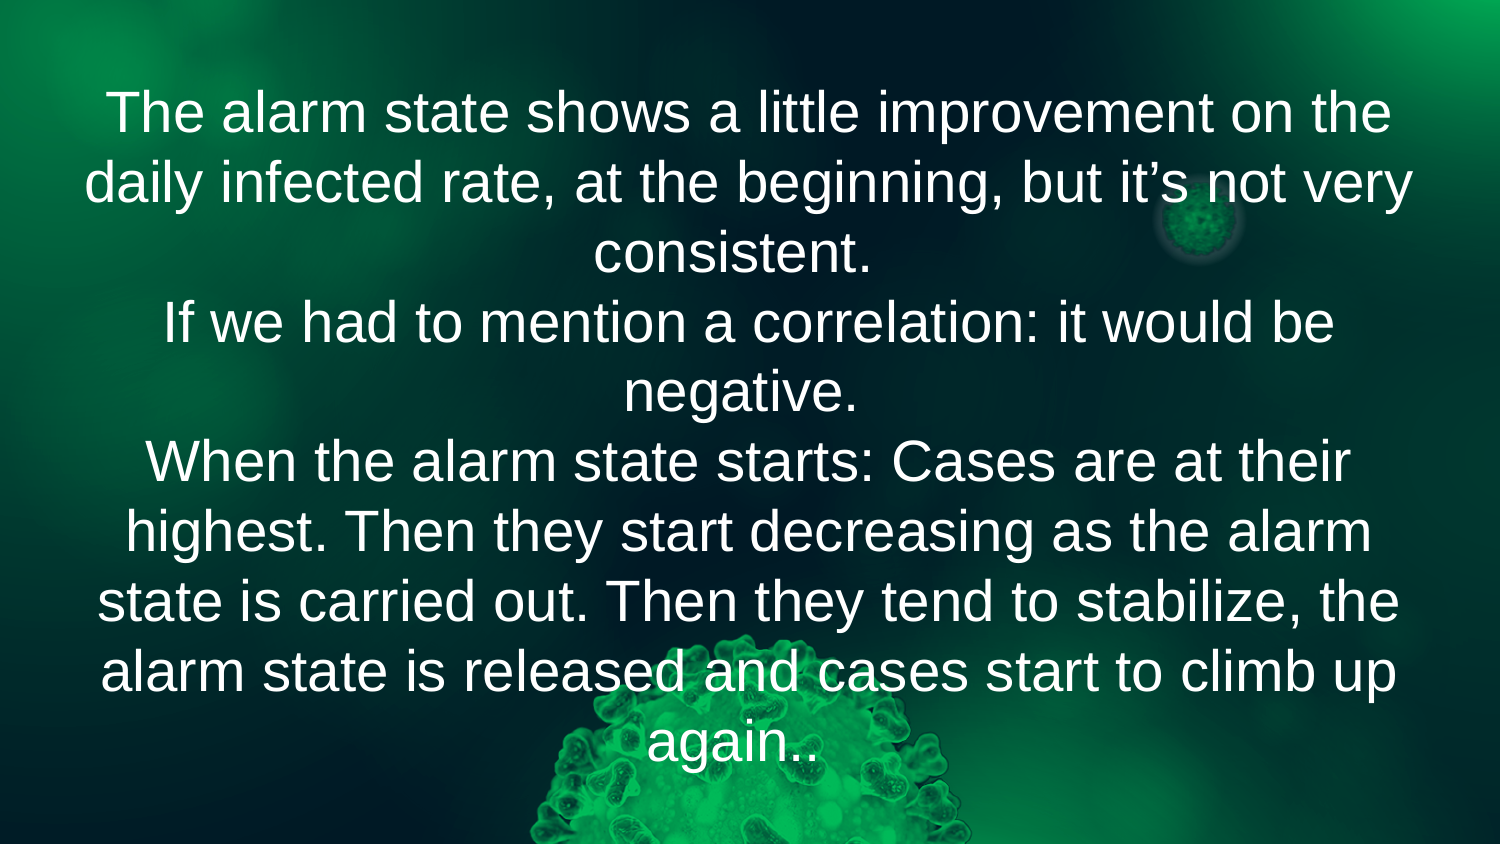

# The alarm state shows a little improvement on the daily infected rate, at the beginning, but it’s not very consistent. If we had to mention a correlation: it would be negative. When the alarm state starts: Cases are at their highest. Then they start decreasing as the alarm state is carried out. Then they tend to stabilize, the alarm state is released and cases start to climb up again..